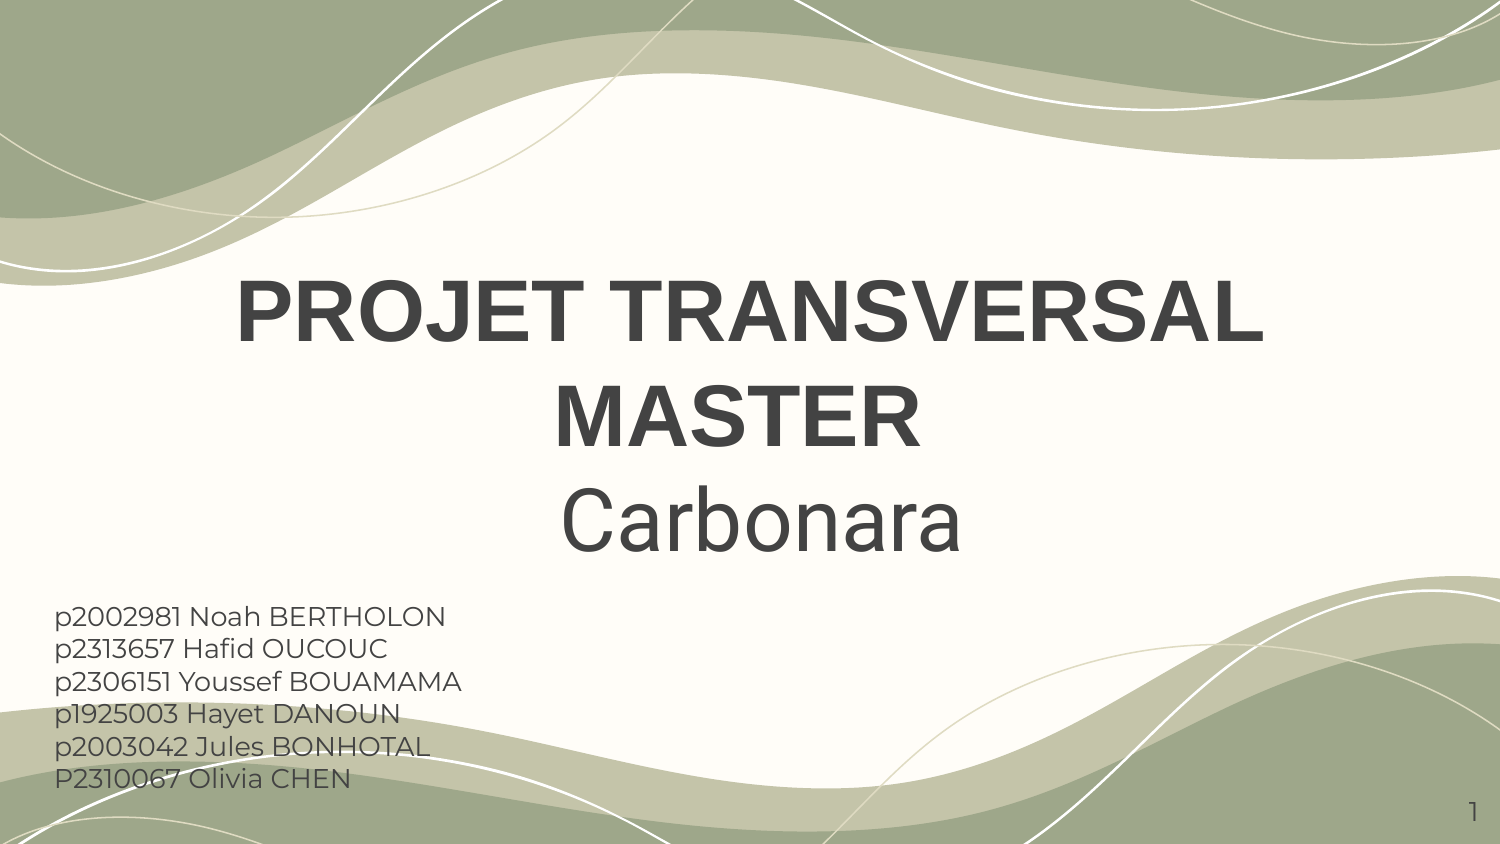

# PROJET TRANSVERSAL MASTER
 Carbonara
p2002981 Noah BERTHOLON
p2313657 Hafid OUCOUC
p2306151 Youssef BOUAMAMA
p1925003 Hayet DANOUN
p2003042 Jules BONHOTAL
P2310067 Olivia CHEN
1